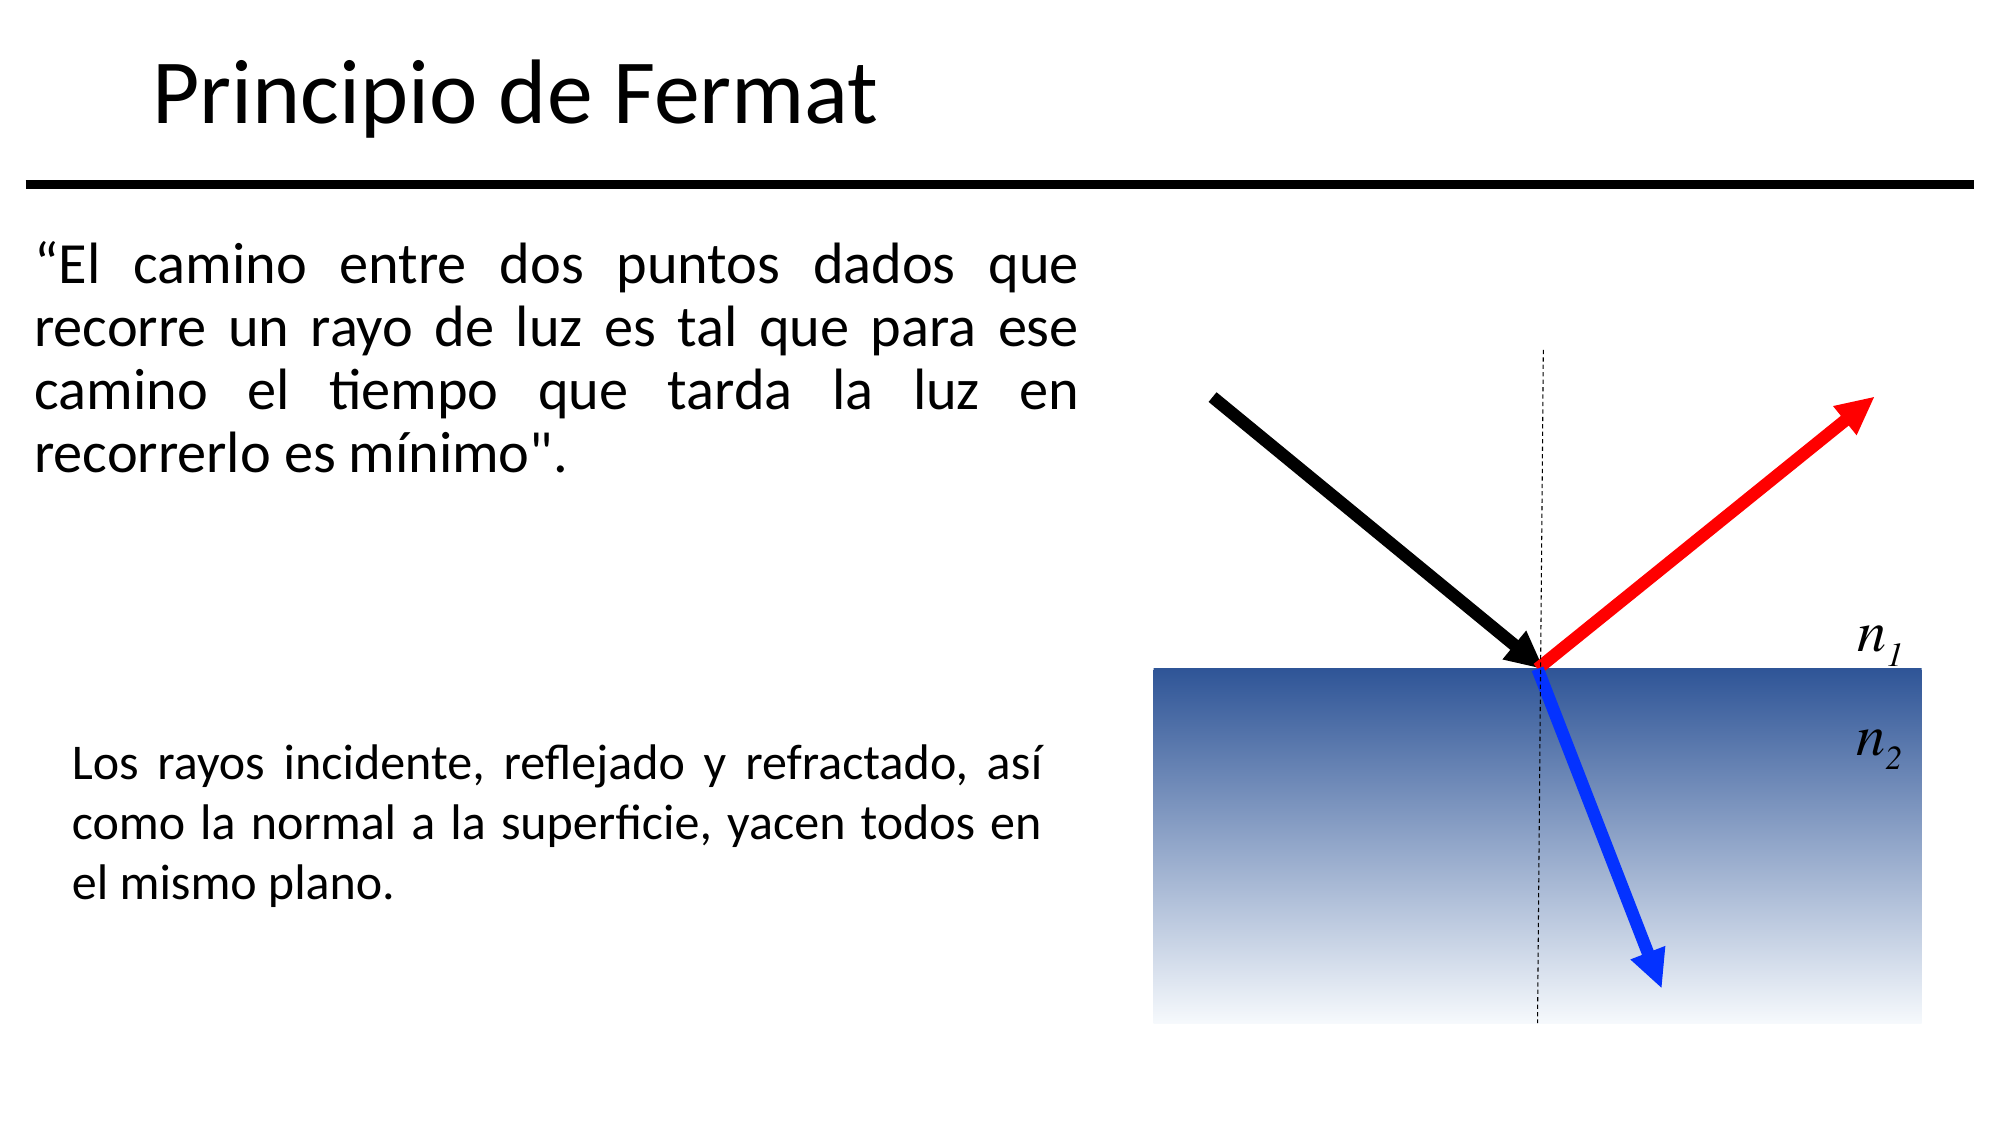

# Principio de Fermat
“El camino entre dos puntos dados que recorre un rayo de luz es tal que para ese camino el tiempo que tarda la luz en recorrerlo es mínimo".
n1

n2
Los rayos incidente, reflejado y refractado, así como la normal a la superficie, yacen todos en el mismo plano.